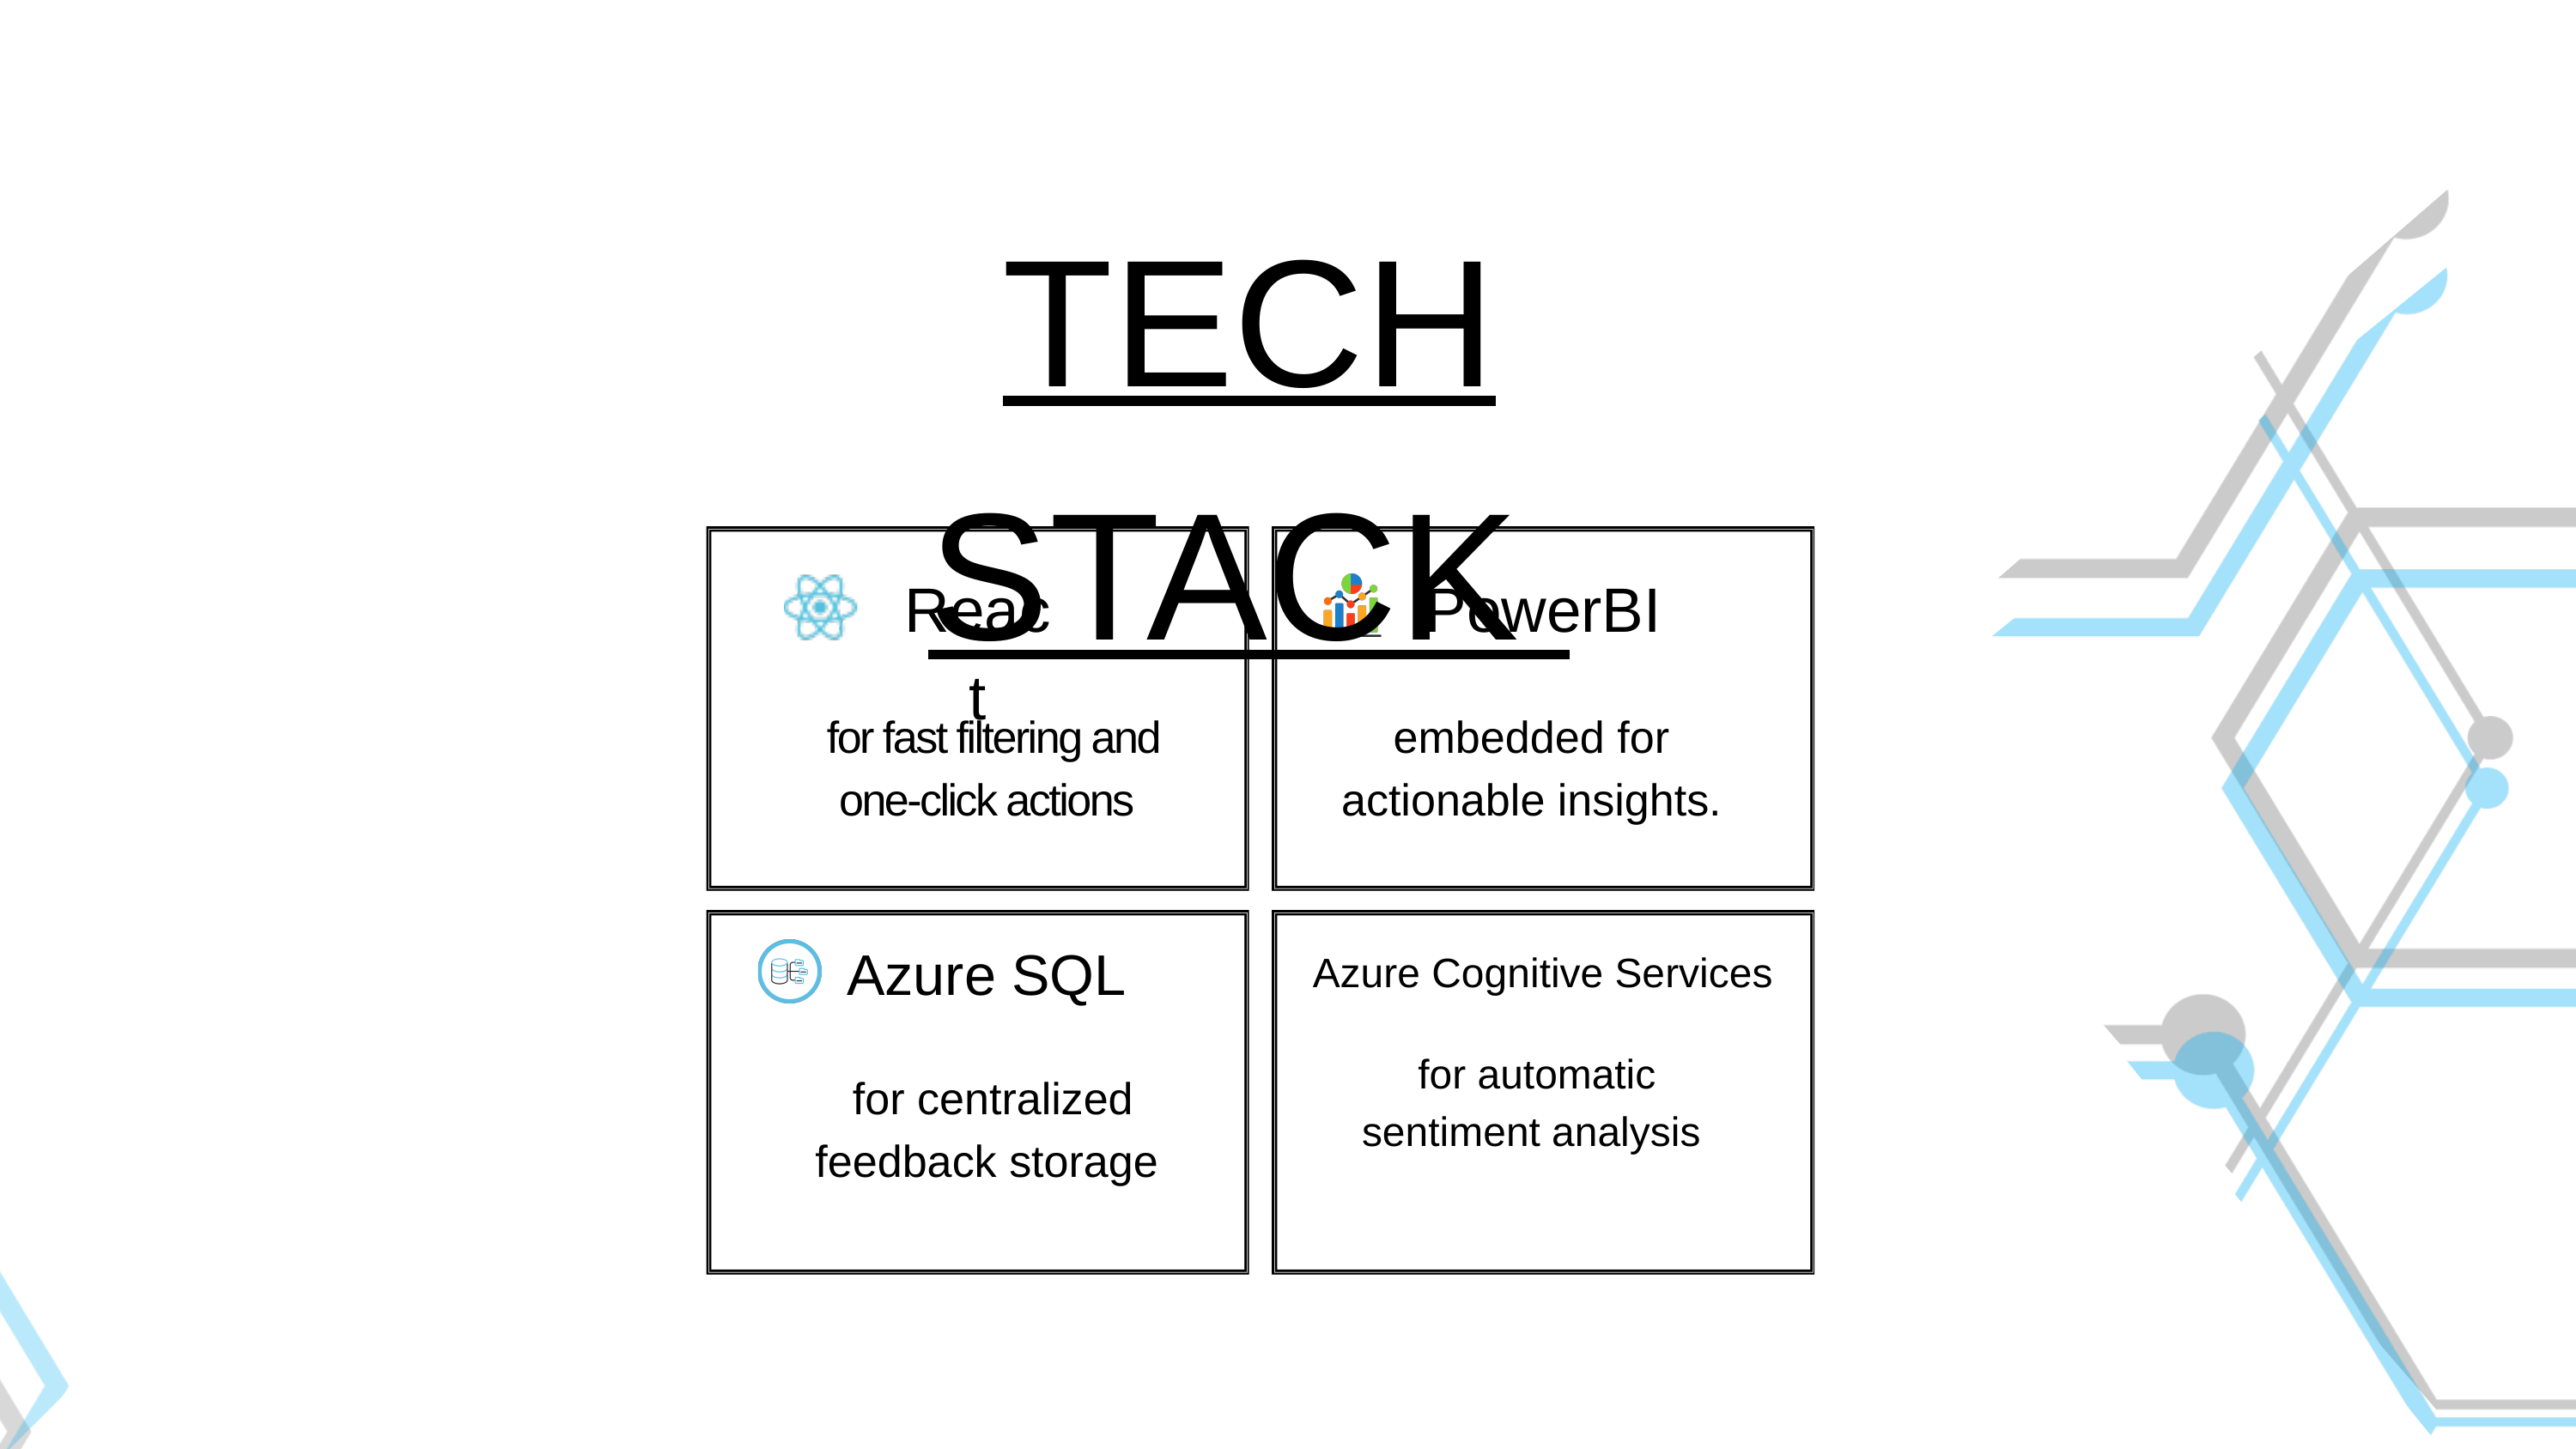

TECH STACK

React
PowerBI

 for fast filtering and one-click actions
embedded for actionable insights.

Azure SQL
Azure Cognitive Services

 for automatic sentiment analysis
 for centralized feedback storage